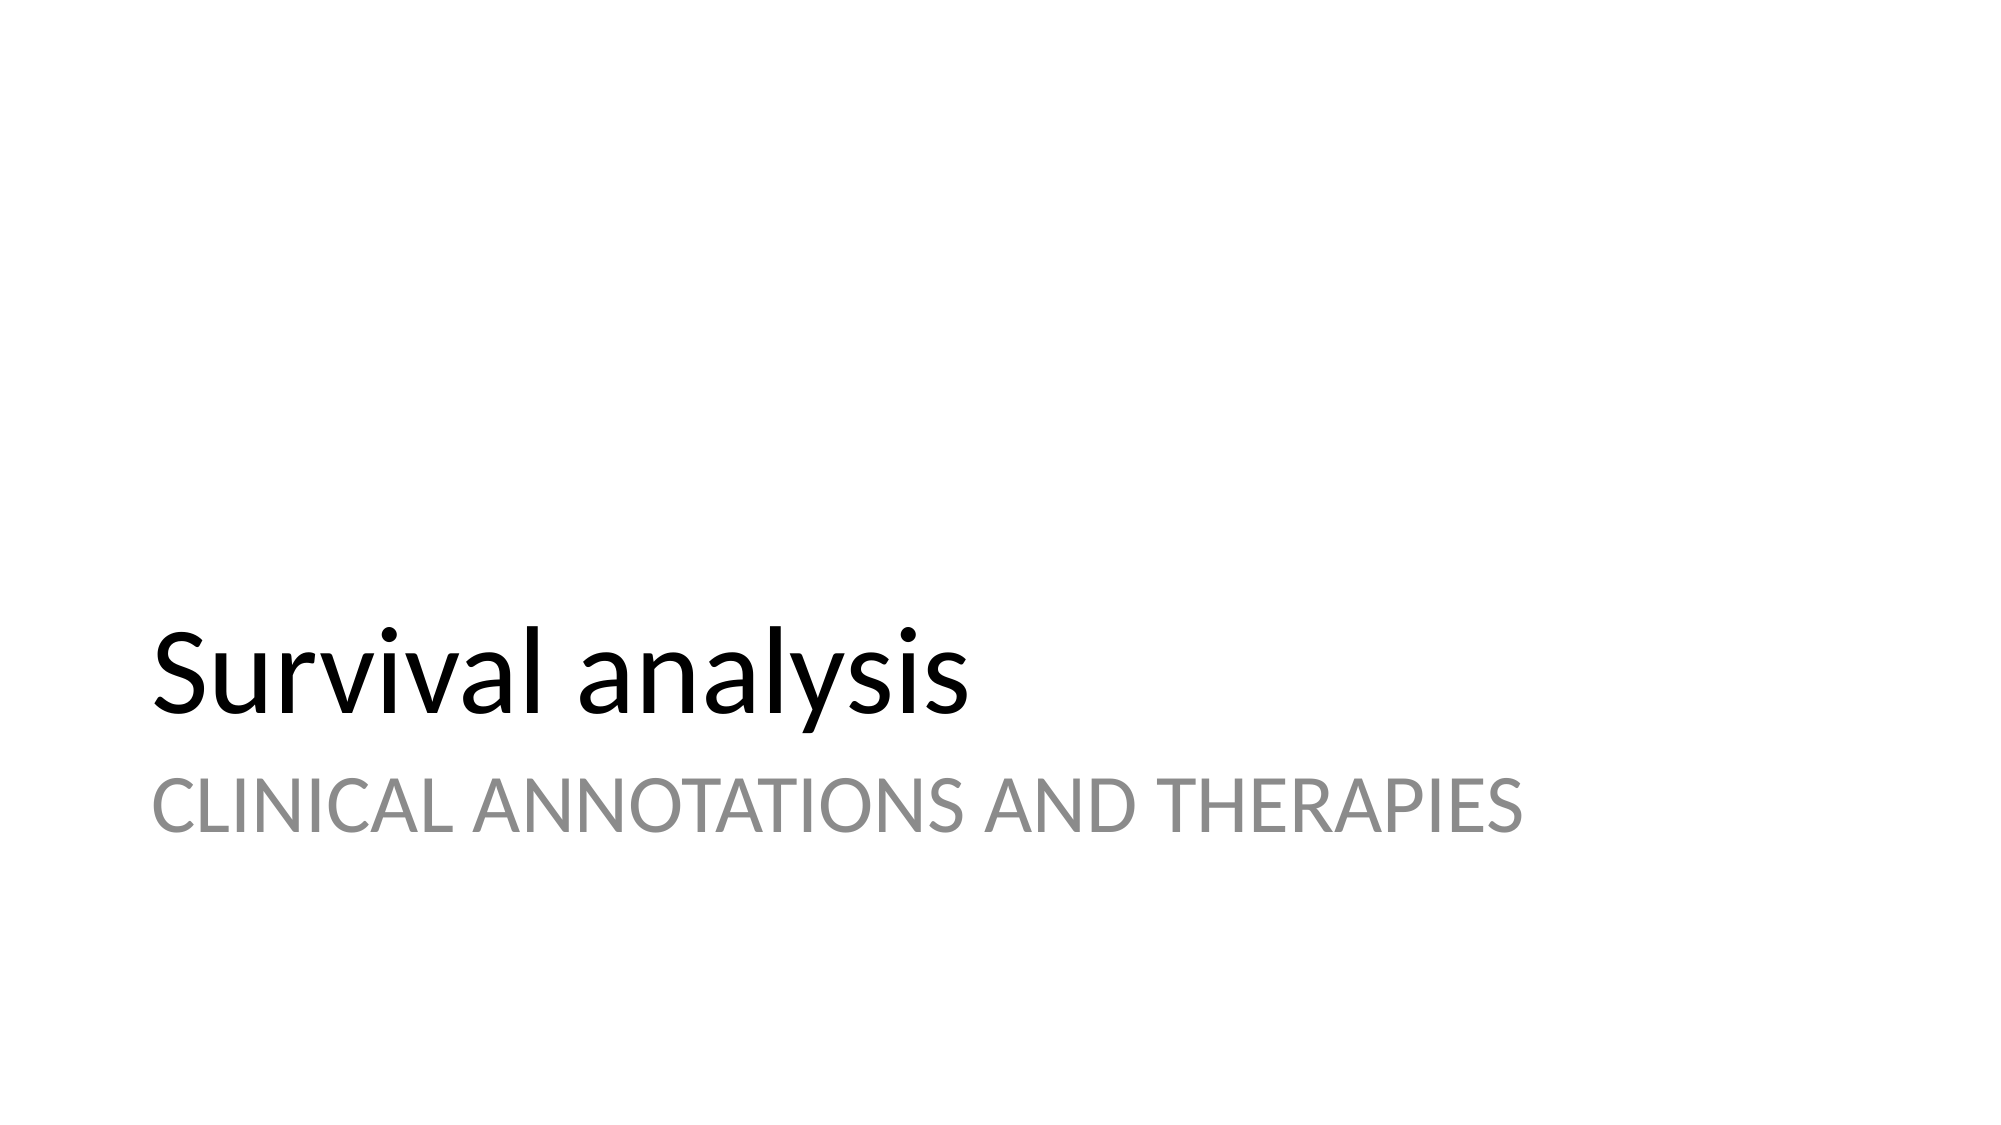

# Survival analysis
CLINICAL ANNOTATIONS AND THERAPIES